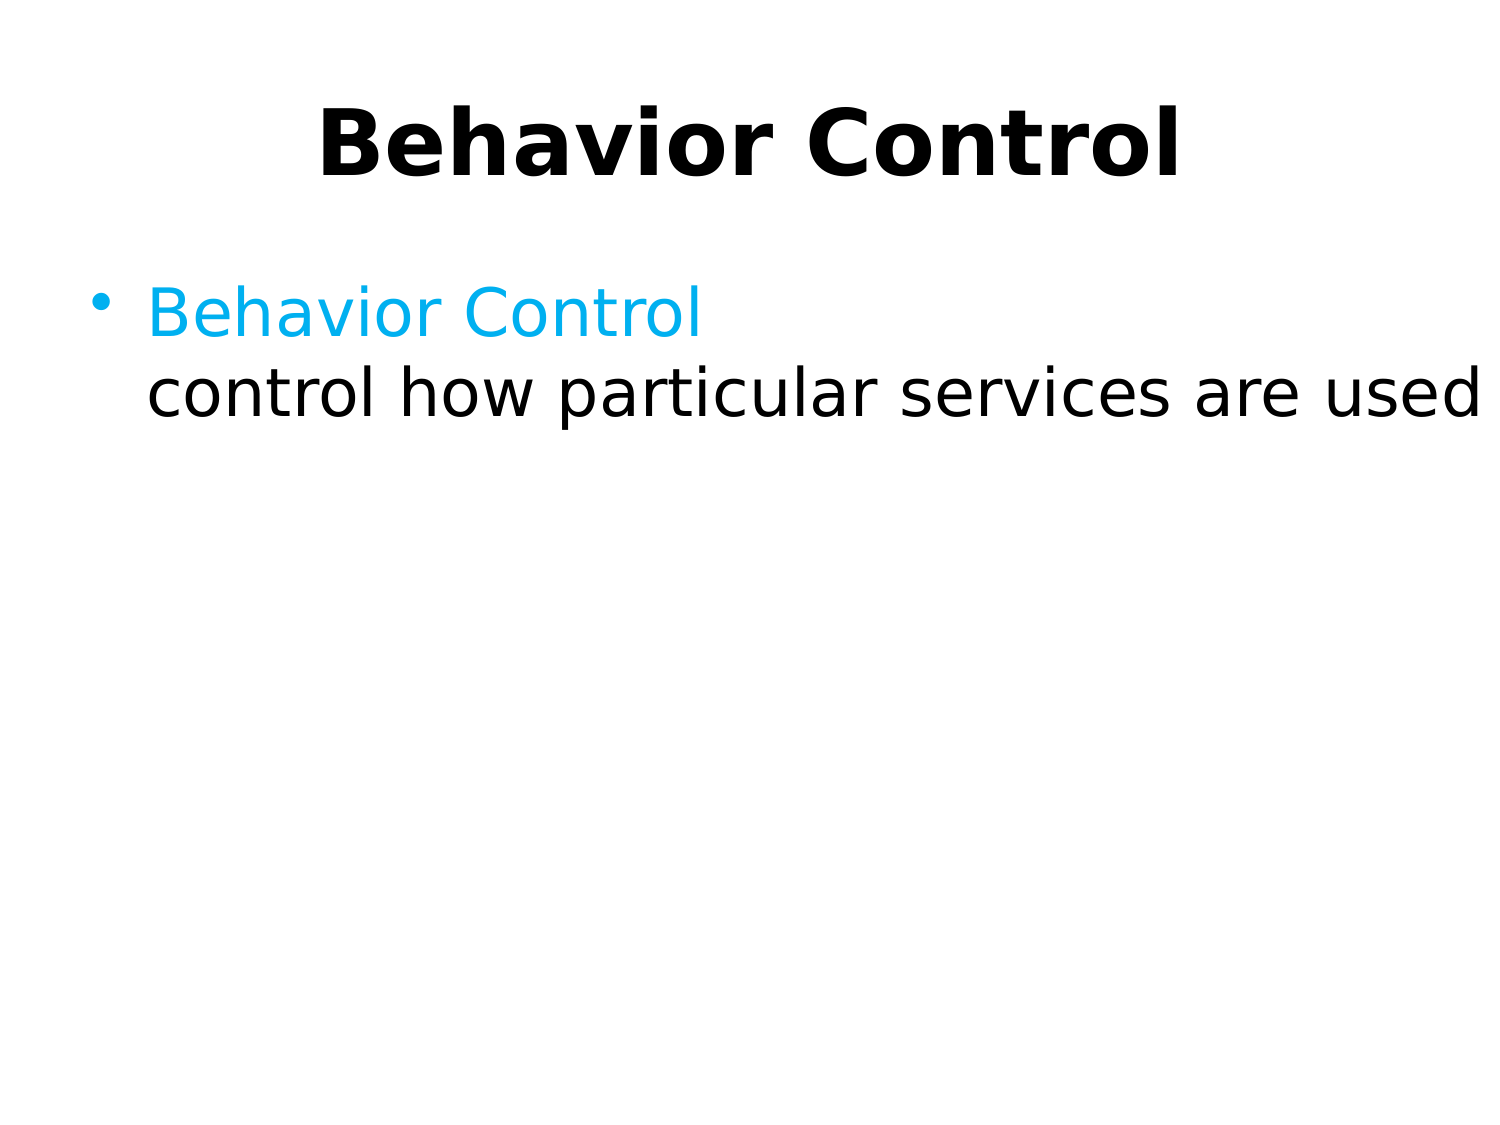

# Behavior Control
Behavior Control                              control how particular services are used